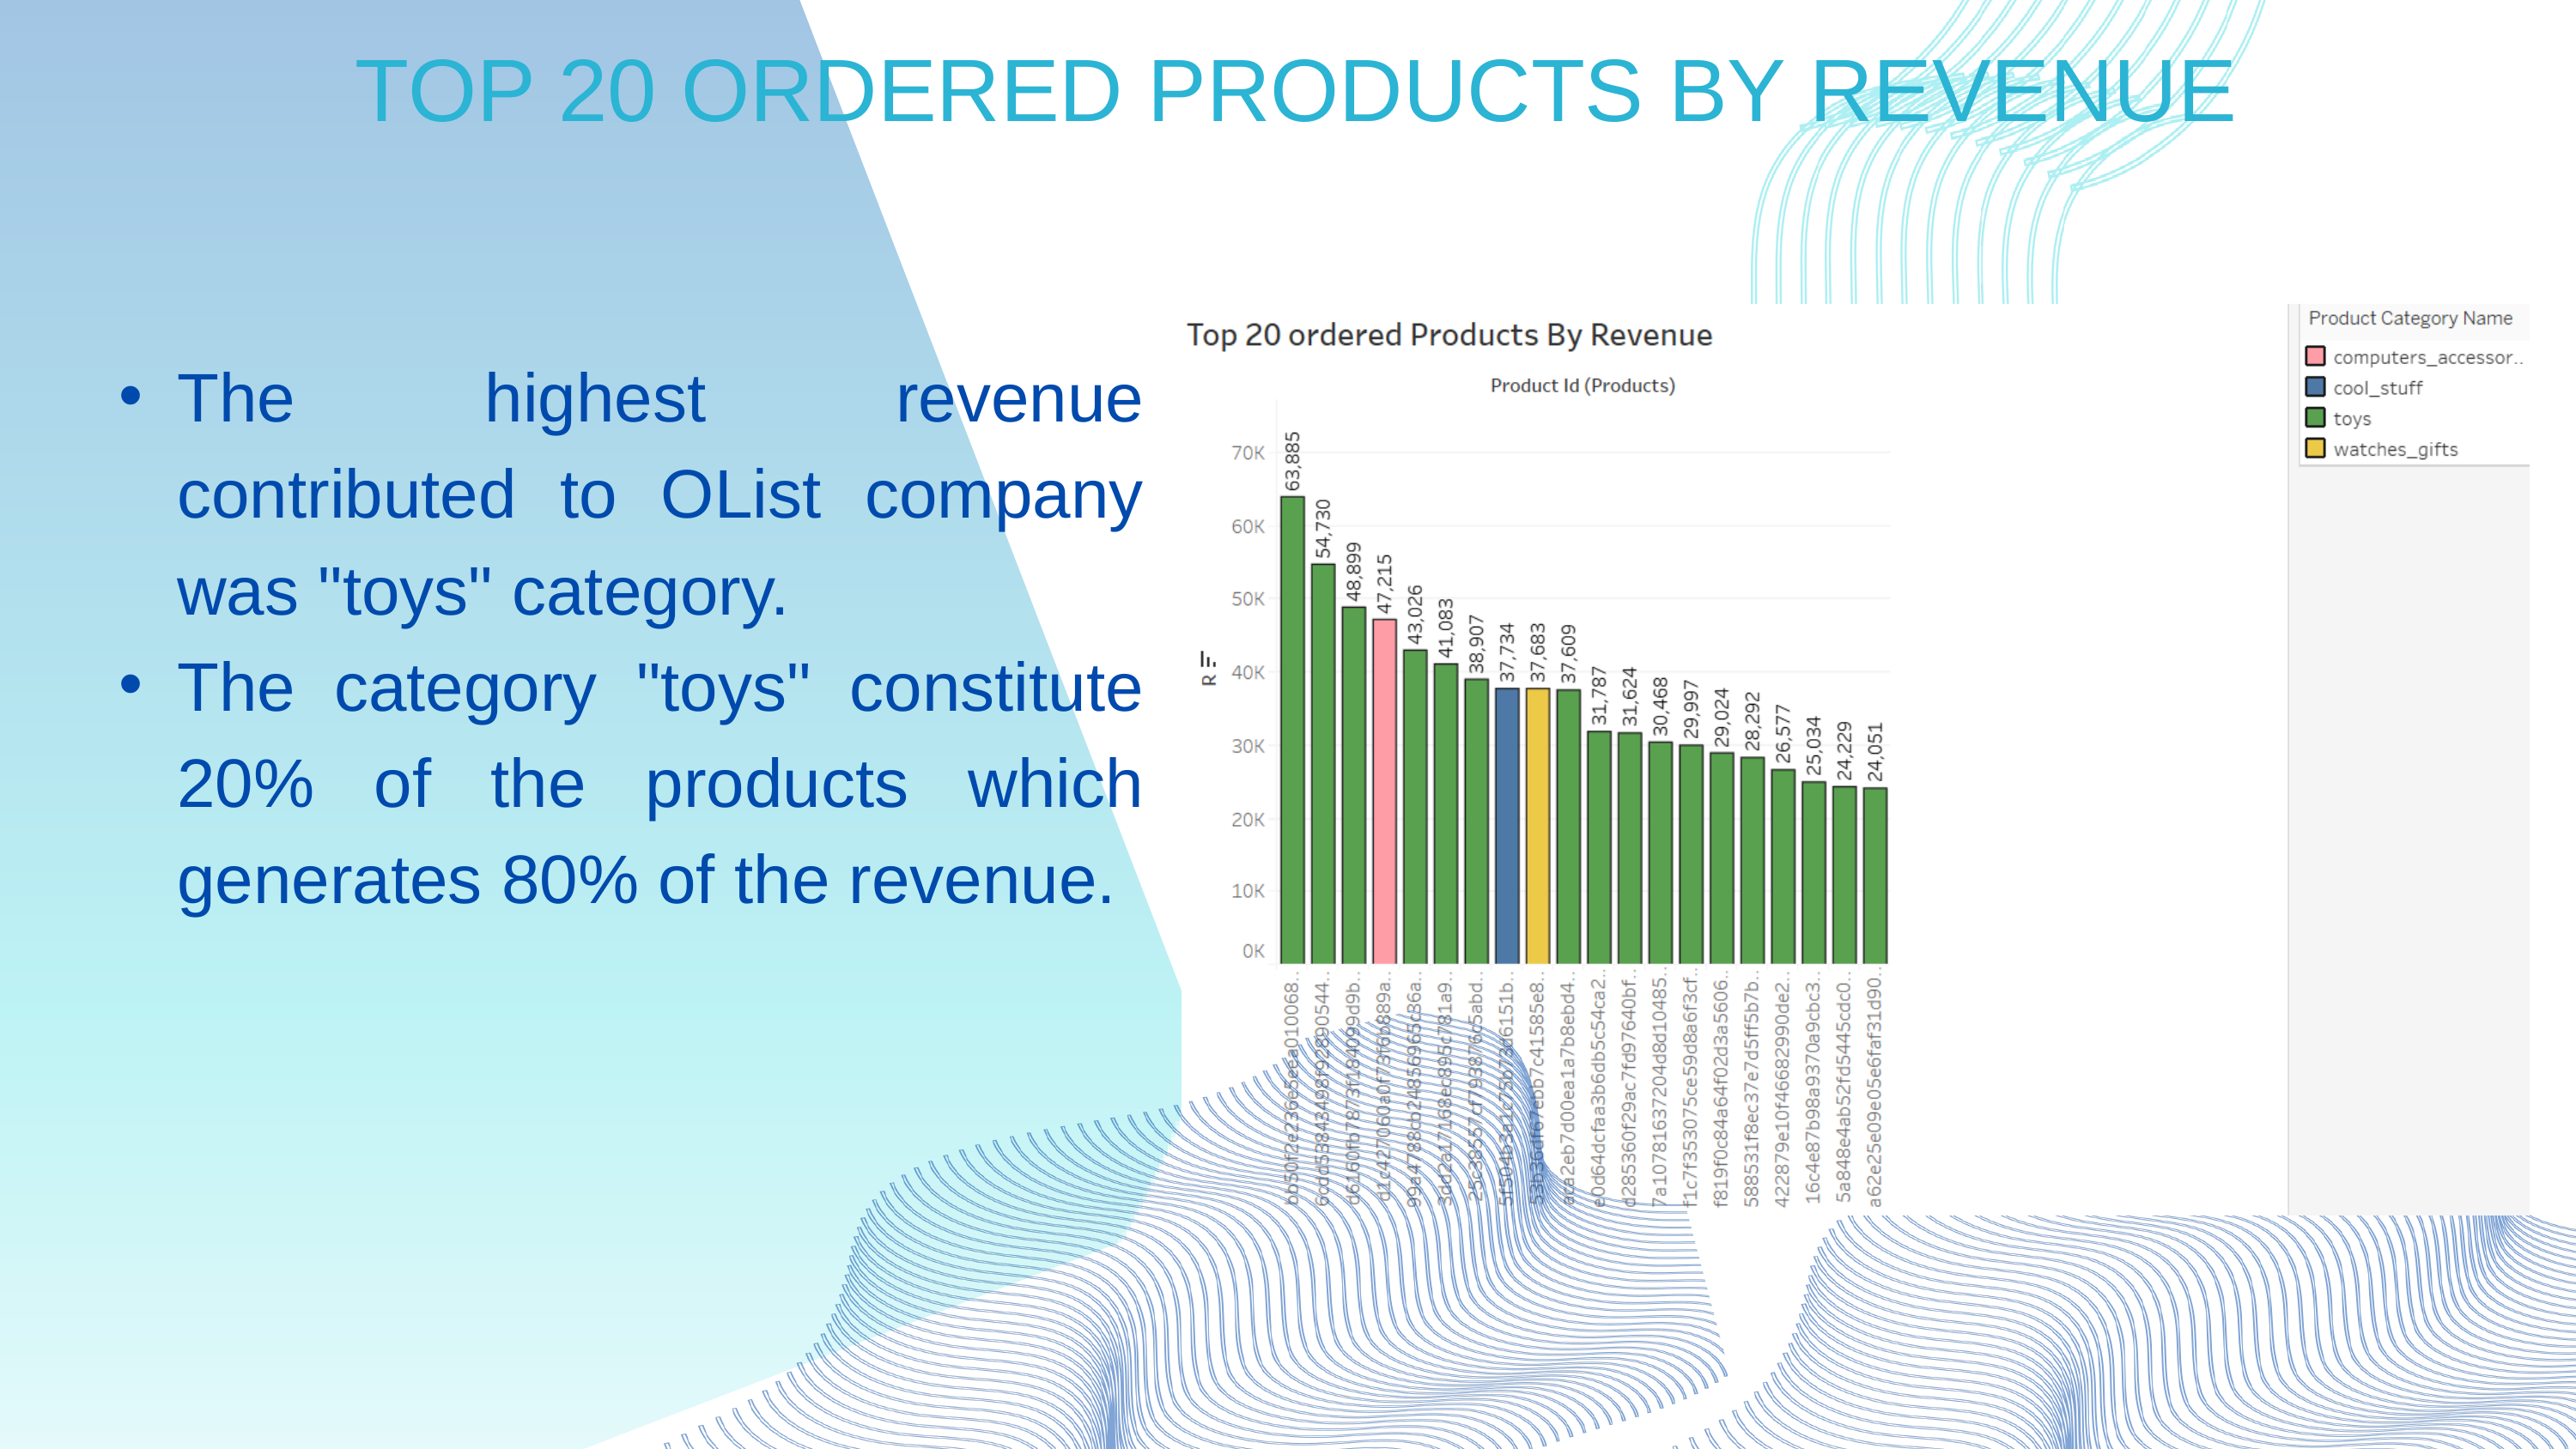

TOP 20 ORDERED PRODUCTS BY REVENUE

The highest revenue contributed to OList company was "toys" category.
The category "toys" constitute 20% of the products which generates 80% of the revenue.